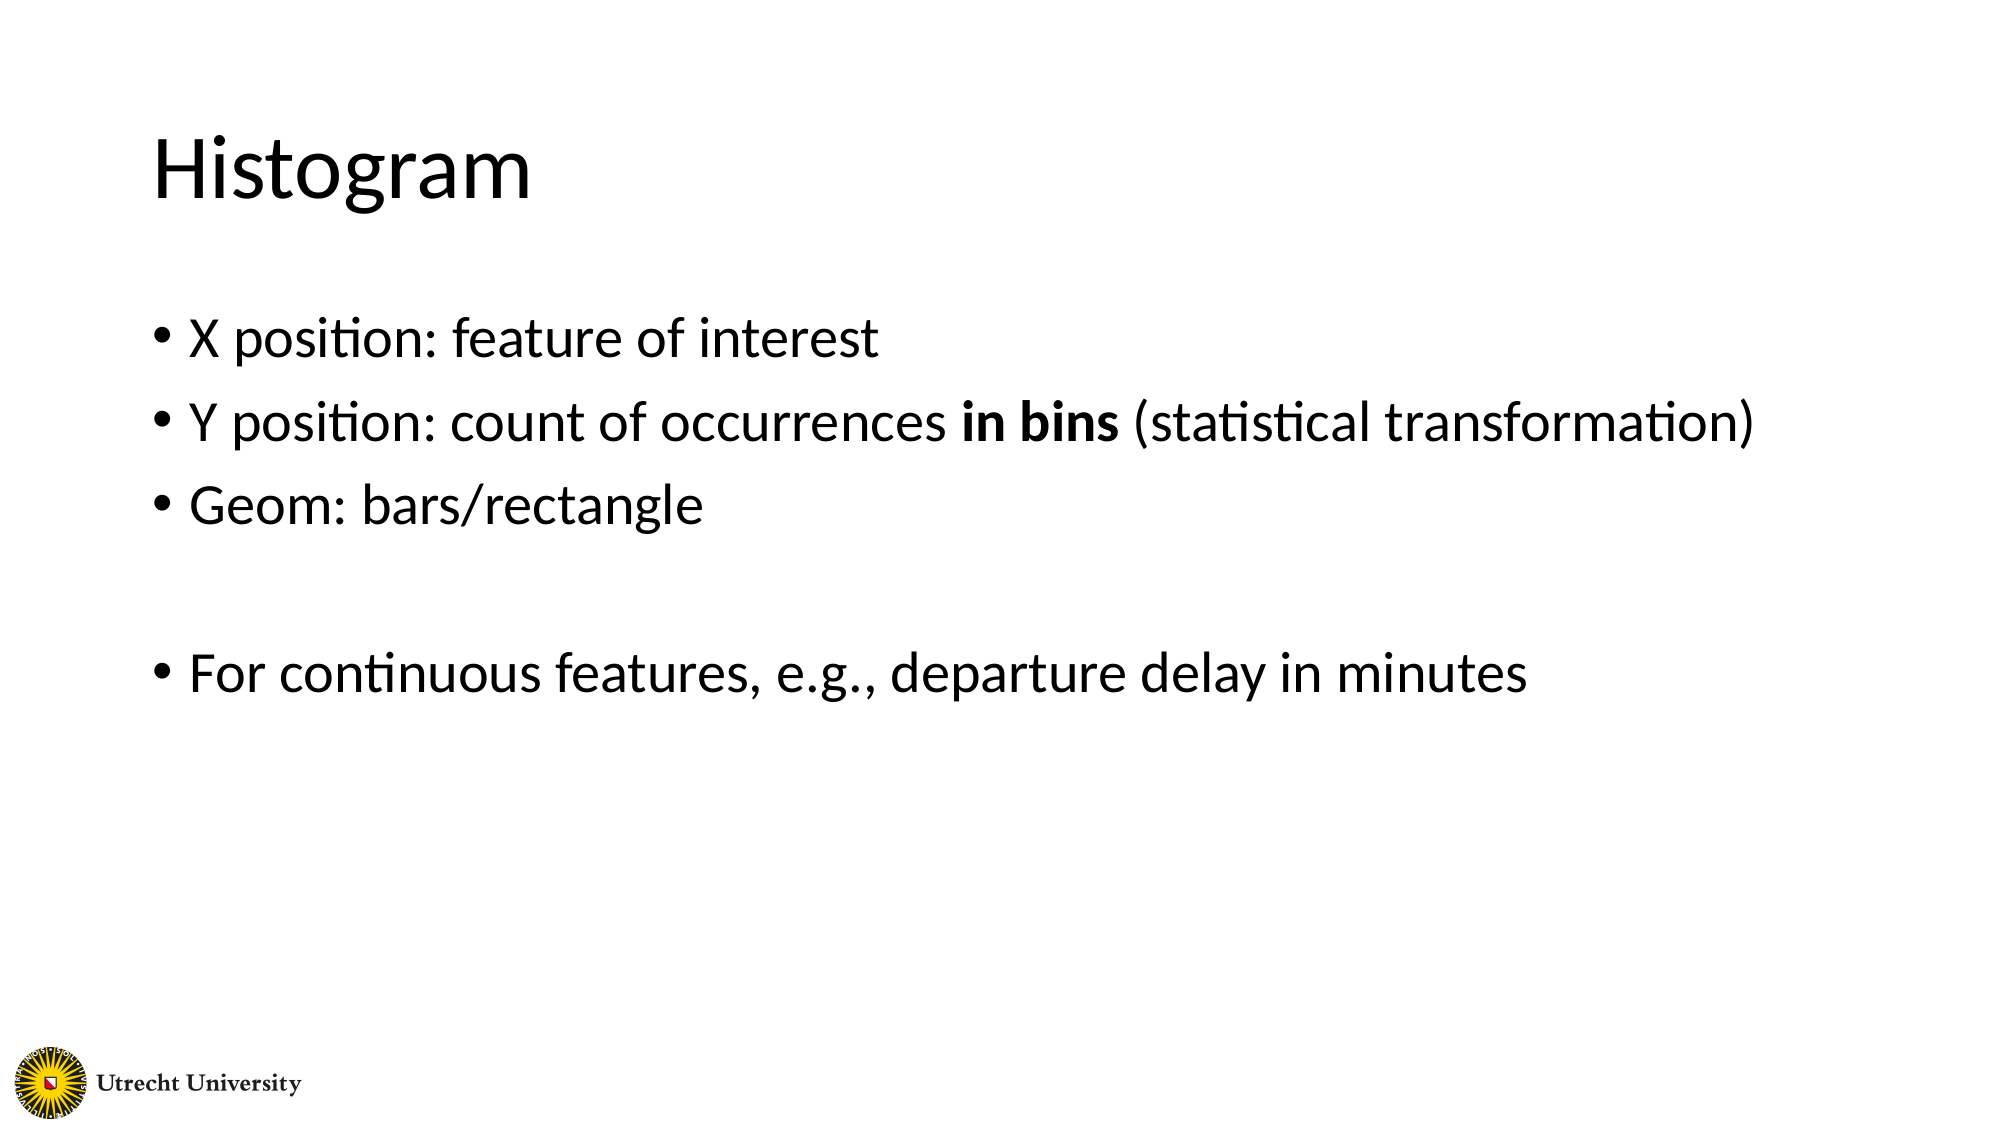

Histogram
X position: feature of interest
Y position: count of occurrences in bins (statistical transformation)
Geom: bars/rectangle

For continuous features, e.g., departure delay in minutes